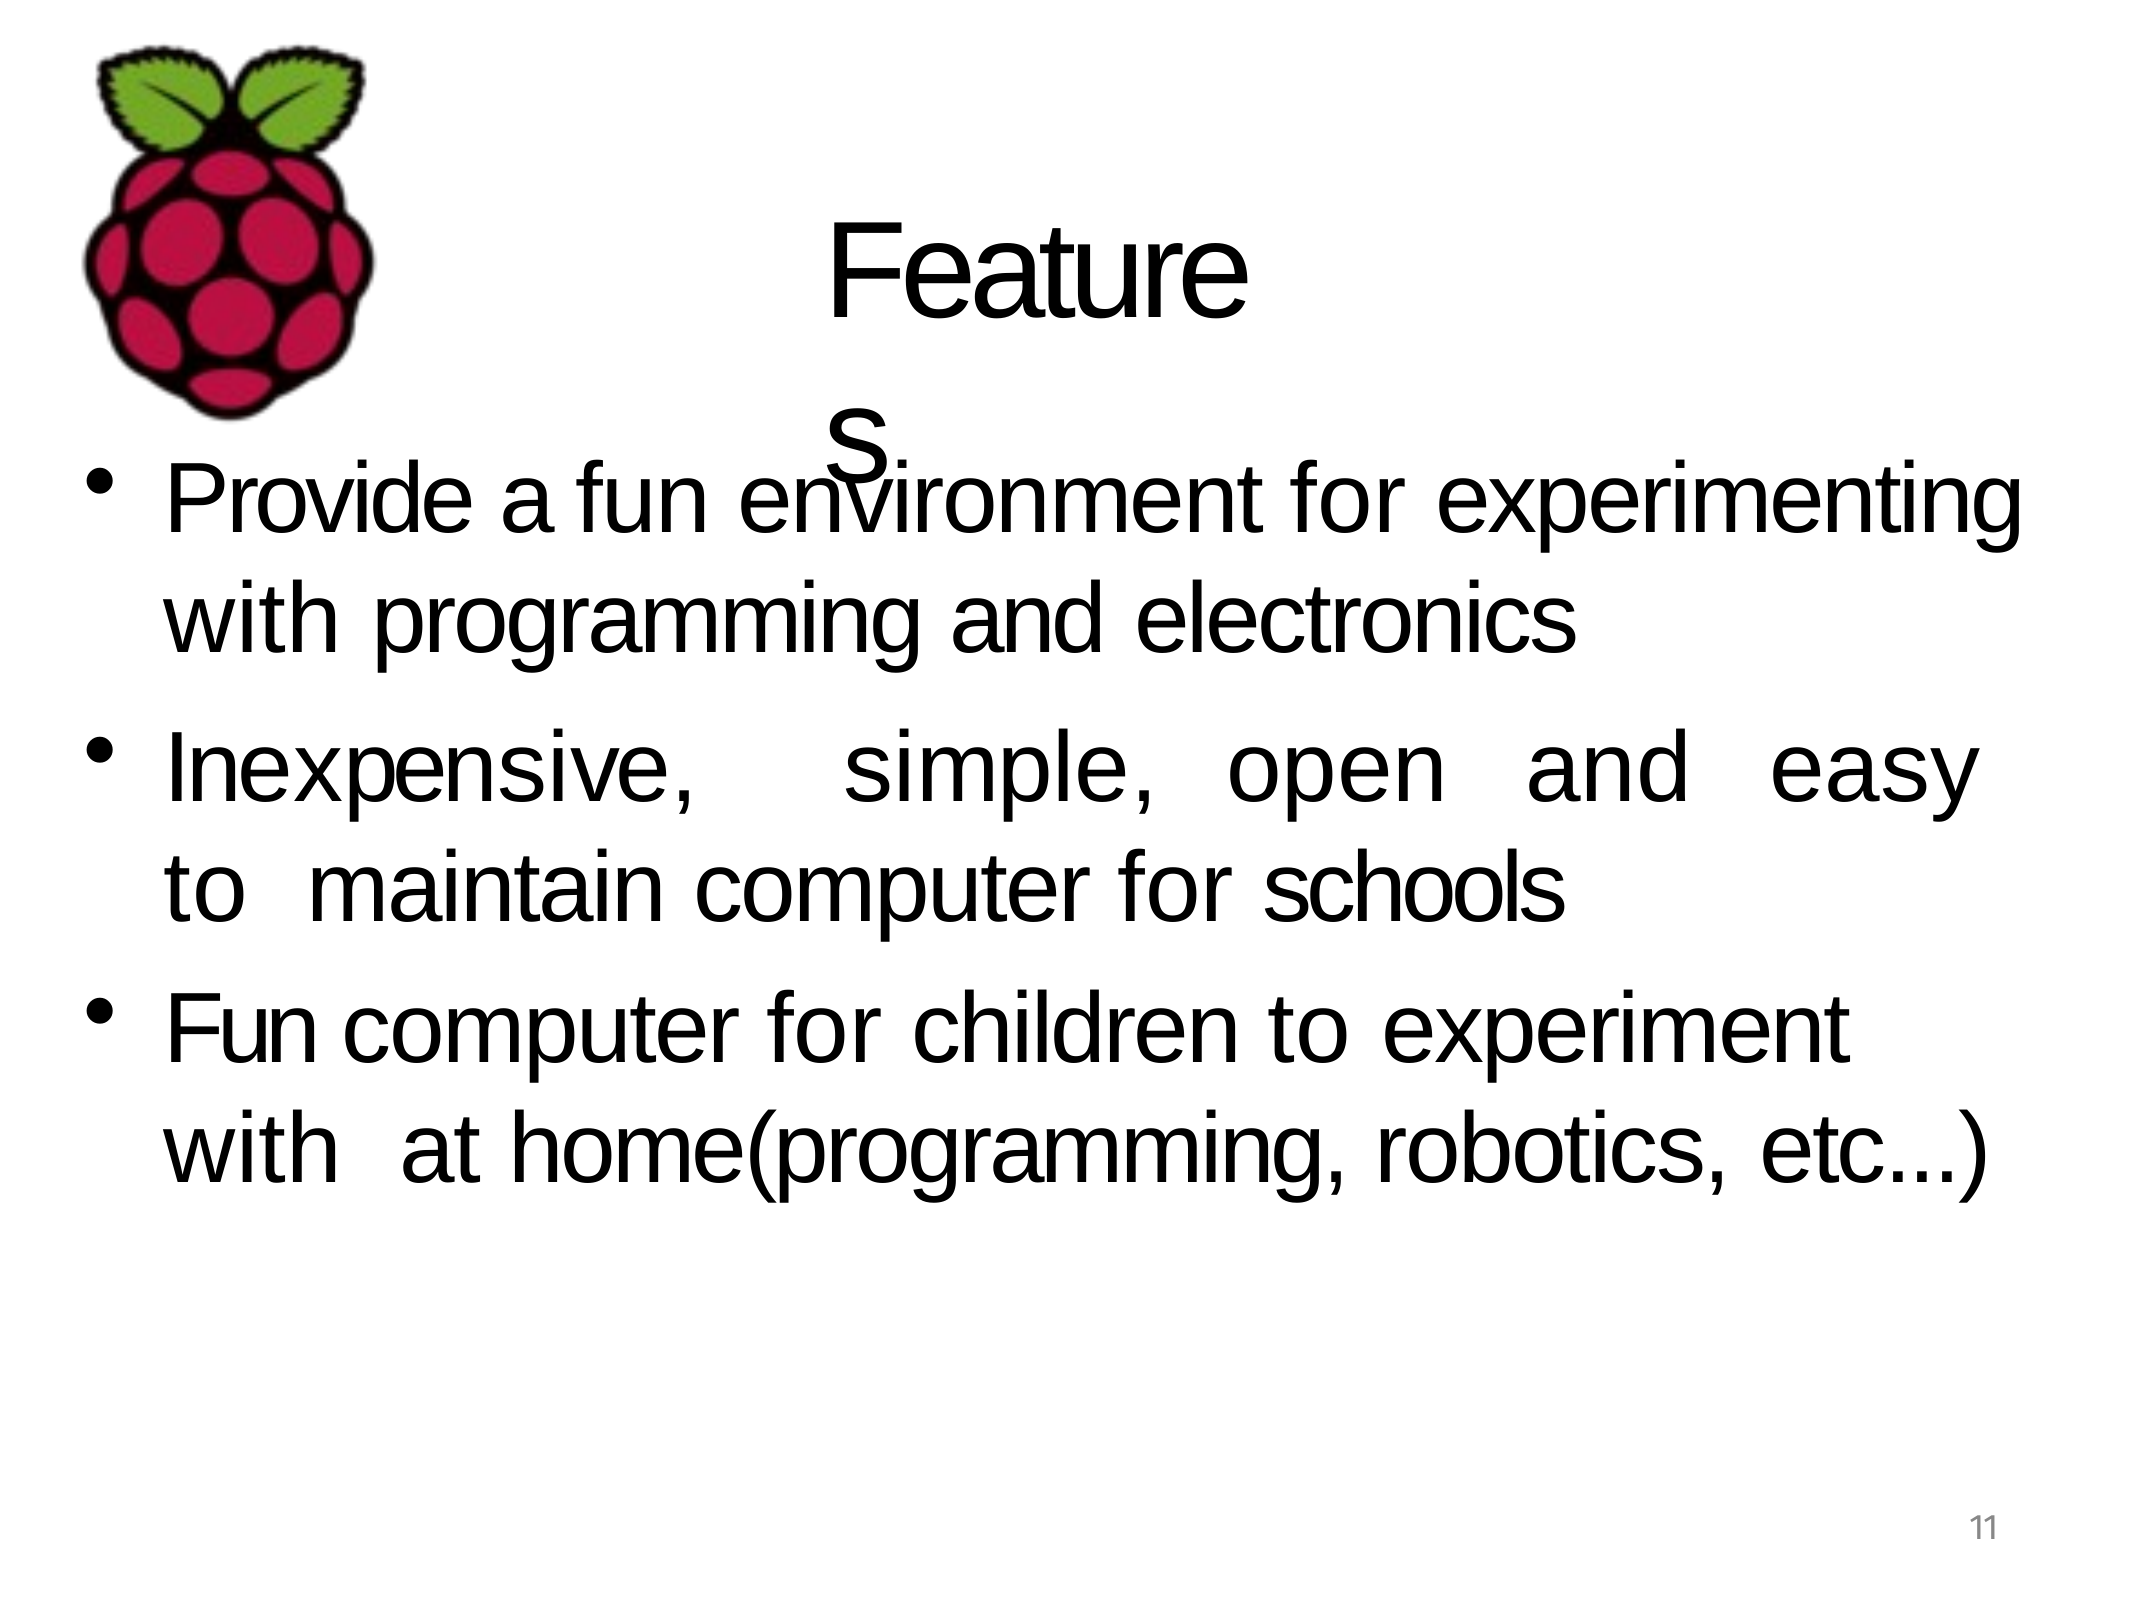

# Features
Provide a fun environment for experimenting  with programming and electronics
Inexpensive,	simple,	open	and	easy	to  maintain computer for schools
Fun computer for children to experiment with  at home(programming, robotics, etc...)
11